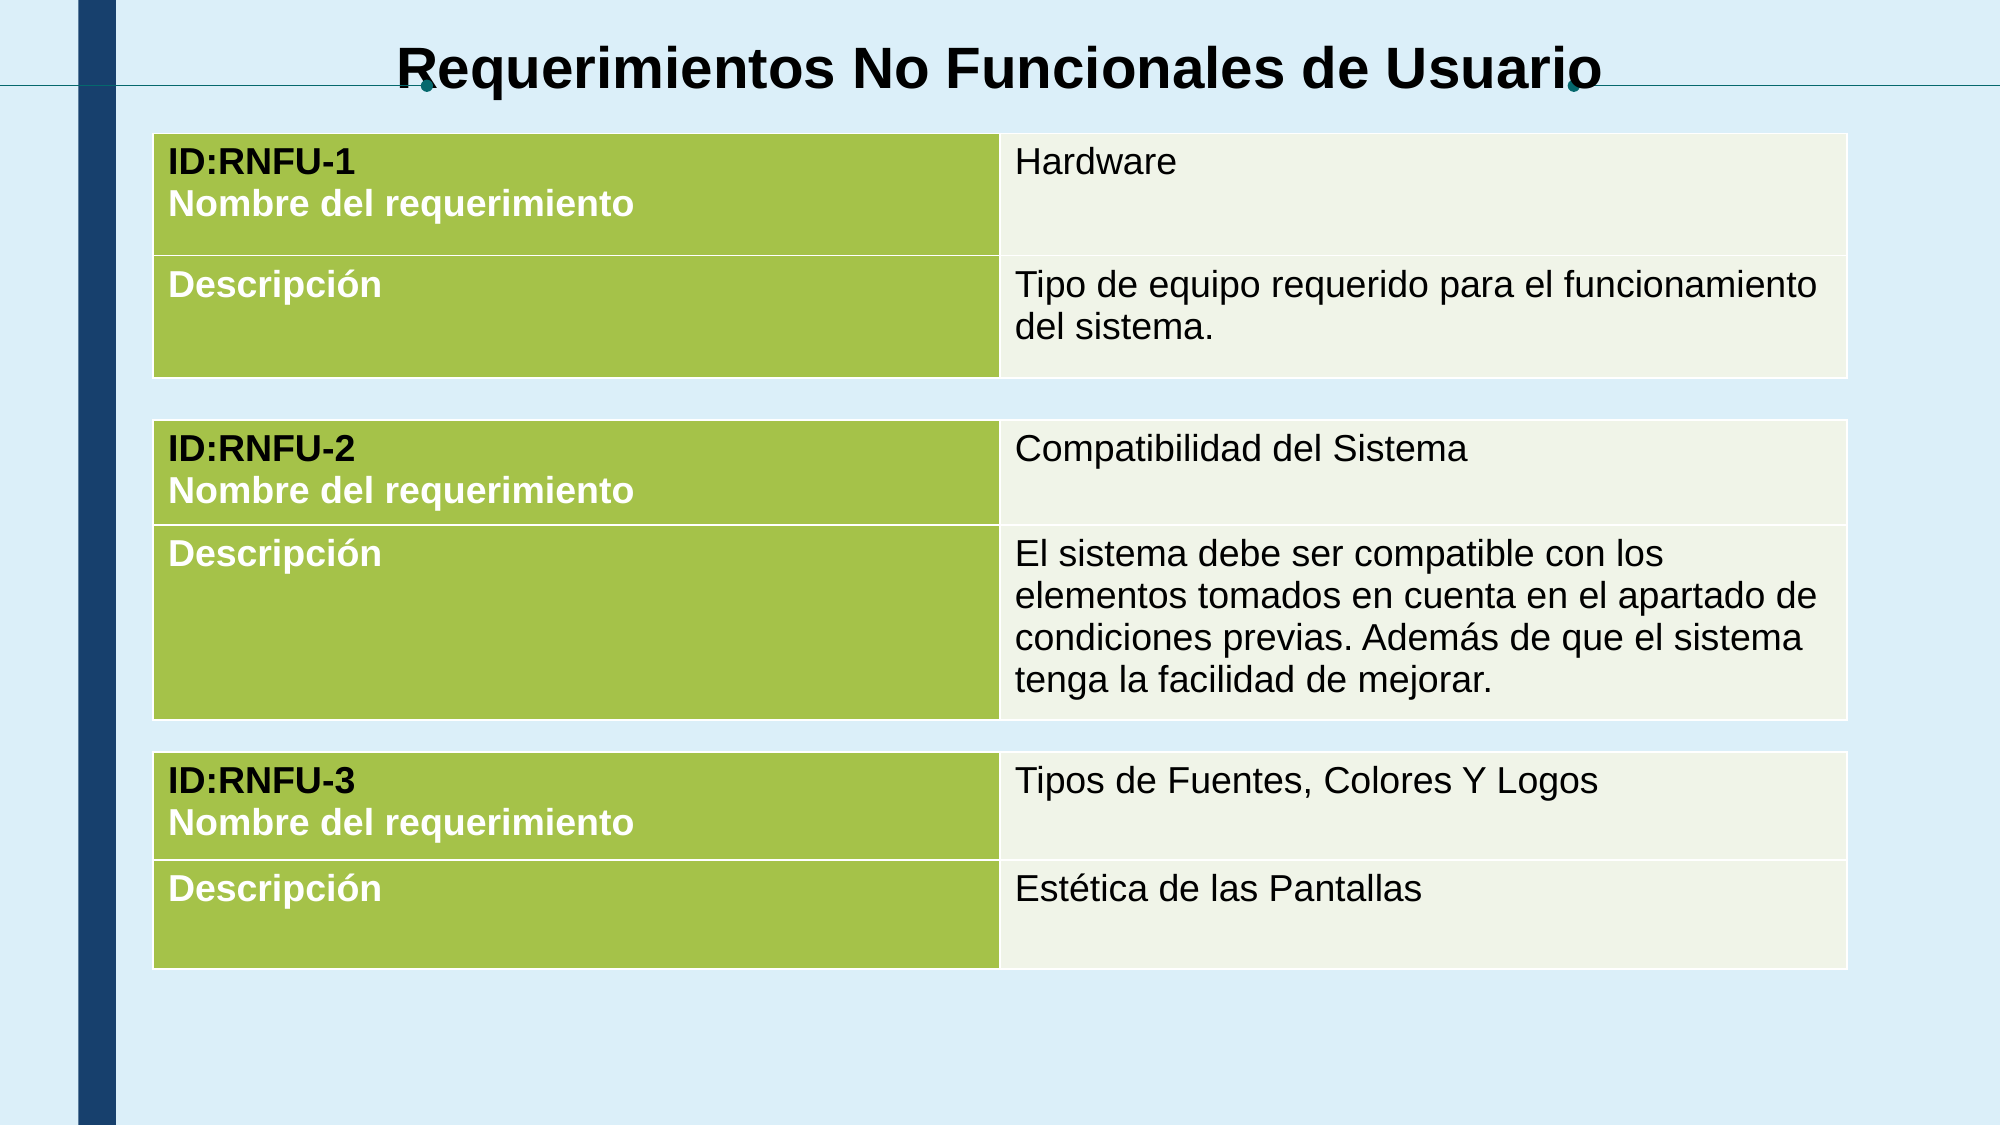

Requerimientos No Funcionales de Usuario

| ID:RNFU-1 Nombre del requerimiento | Hardware |
| --- | --- |
| Descripción | Tipo de equipo requerido para el funcionamiento del sistema. |
| ID:RNFU-2 Nombre del requerimiento | Compatibilidad del Sistema |
| --- | --- |
| Descripción | El sistema debe ser compatible con los elementos tomados en cuenta en el apartado de condiciones previas. Además de que el sistema tenga la facilidad de mejorar. |
| ID:RNFU-3 Nombre del requerimiento | Tipos de Fuentes, Colores Y Logos |
| --- | --- |
| Descripción | Estética de las Pantallas |